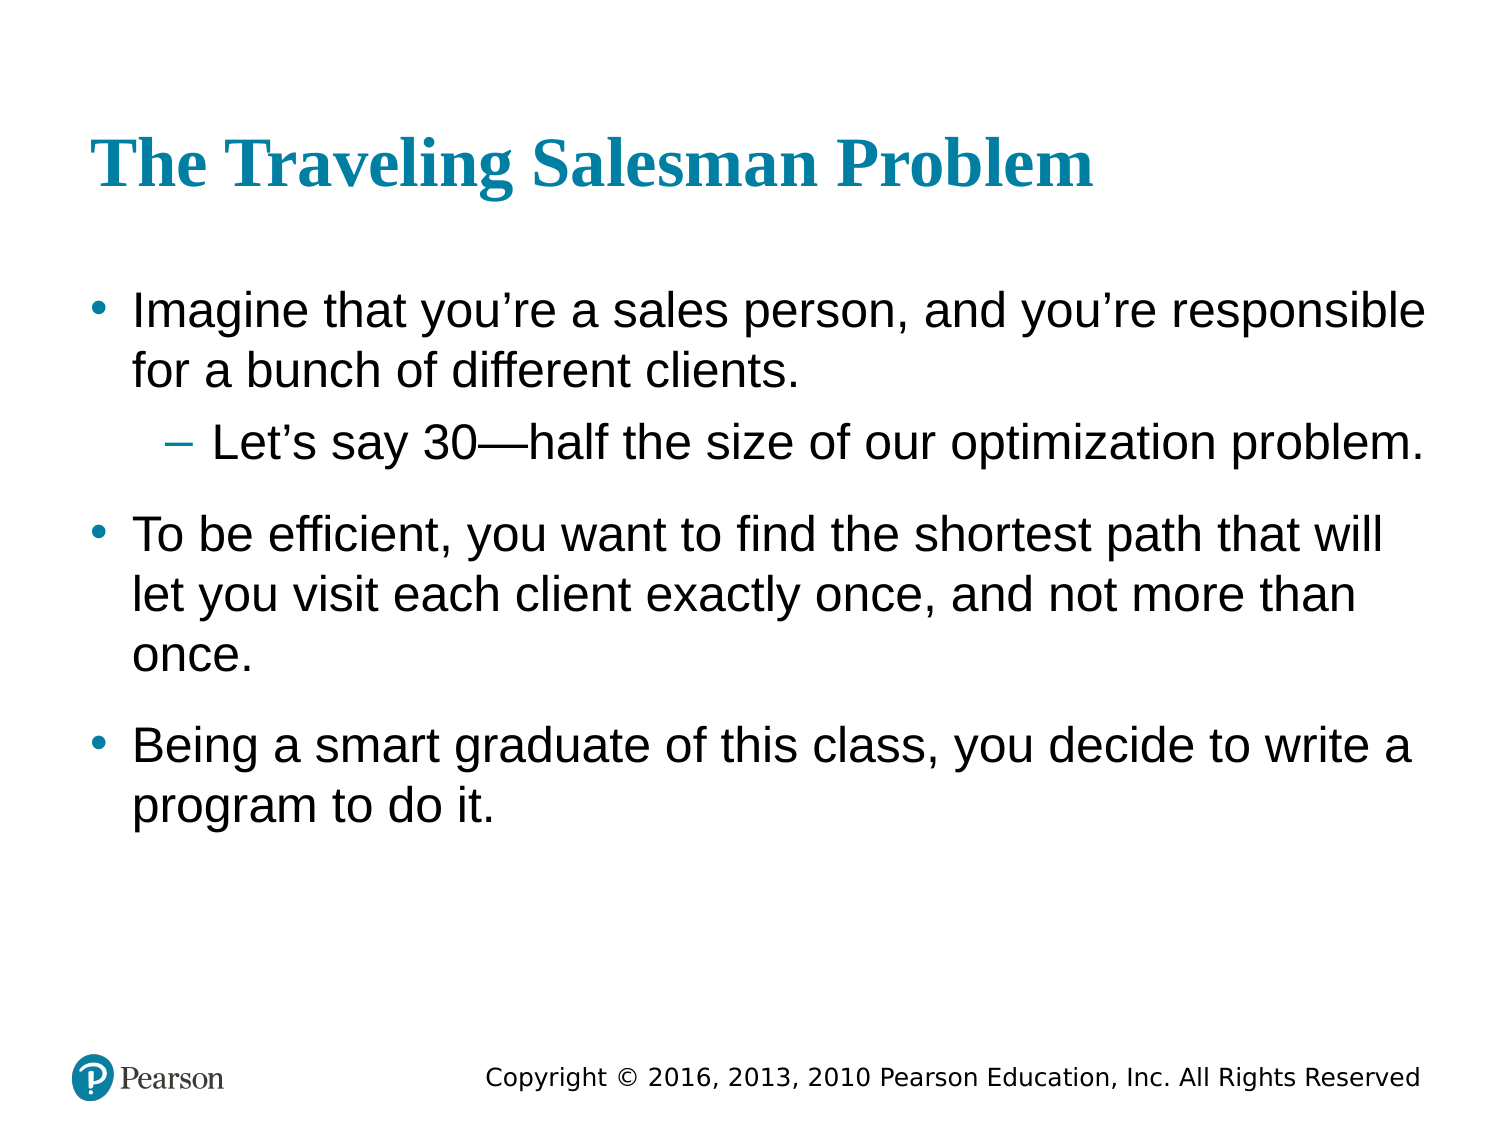

# The Traveling Salesman Problem
Imagine that you’re a sales person, and you’re responsible for a bunch of different clients.
Let’s say 30—half the size of our optimization problem.
To be efficient, you want to find the shortest path that will let you visit each client exactly once, and not more than once.
Being a smart graduate of this class, you decide to write a program to do it.